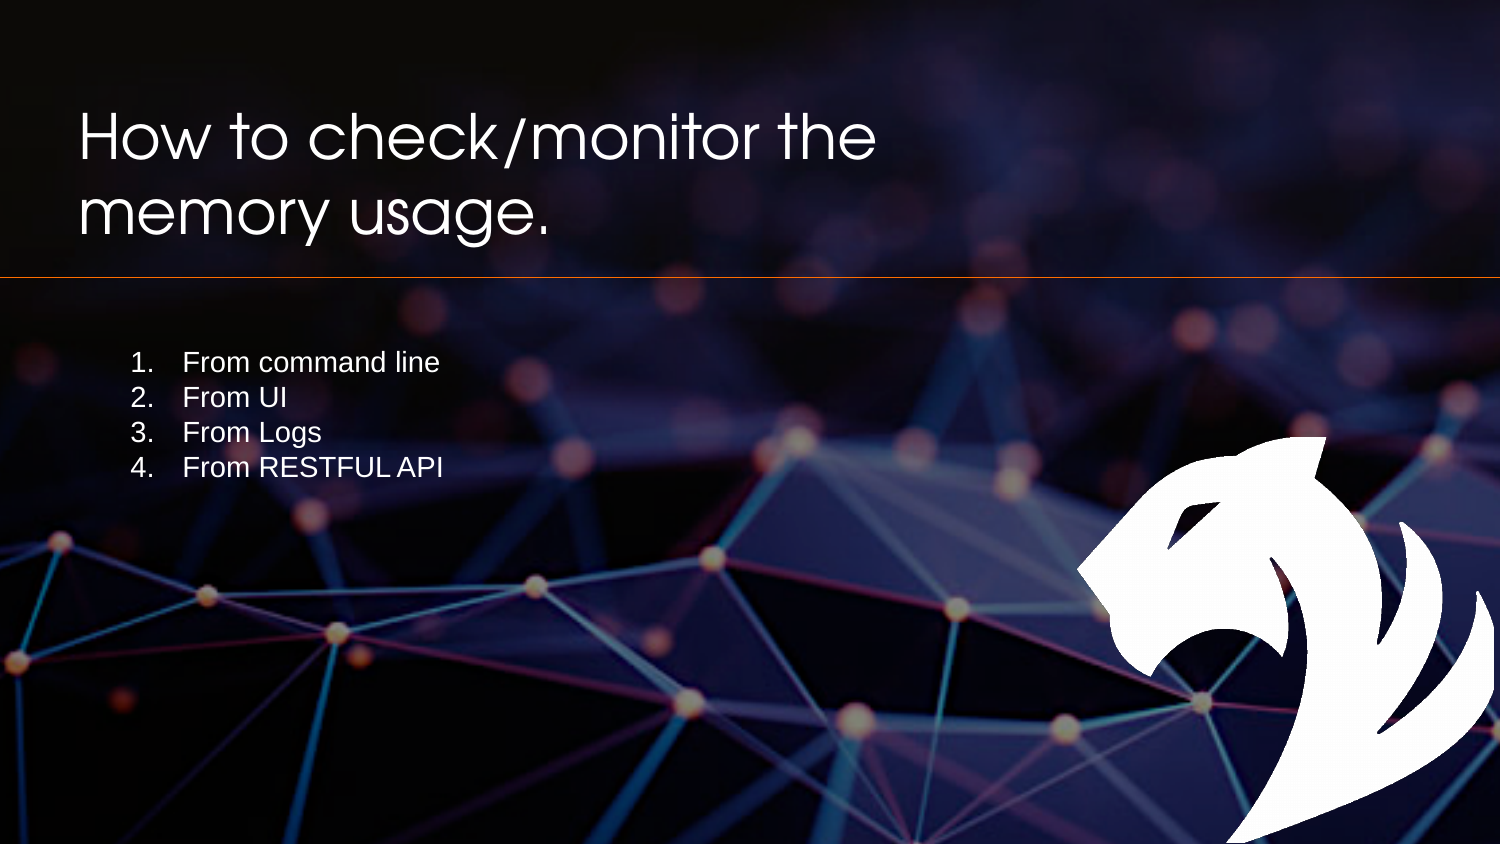

# How to check/monitor the memory usage.
From command line
From UI
From Logs
From RESTFUL API